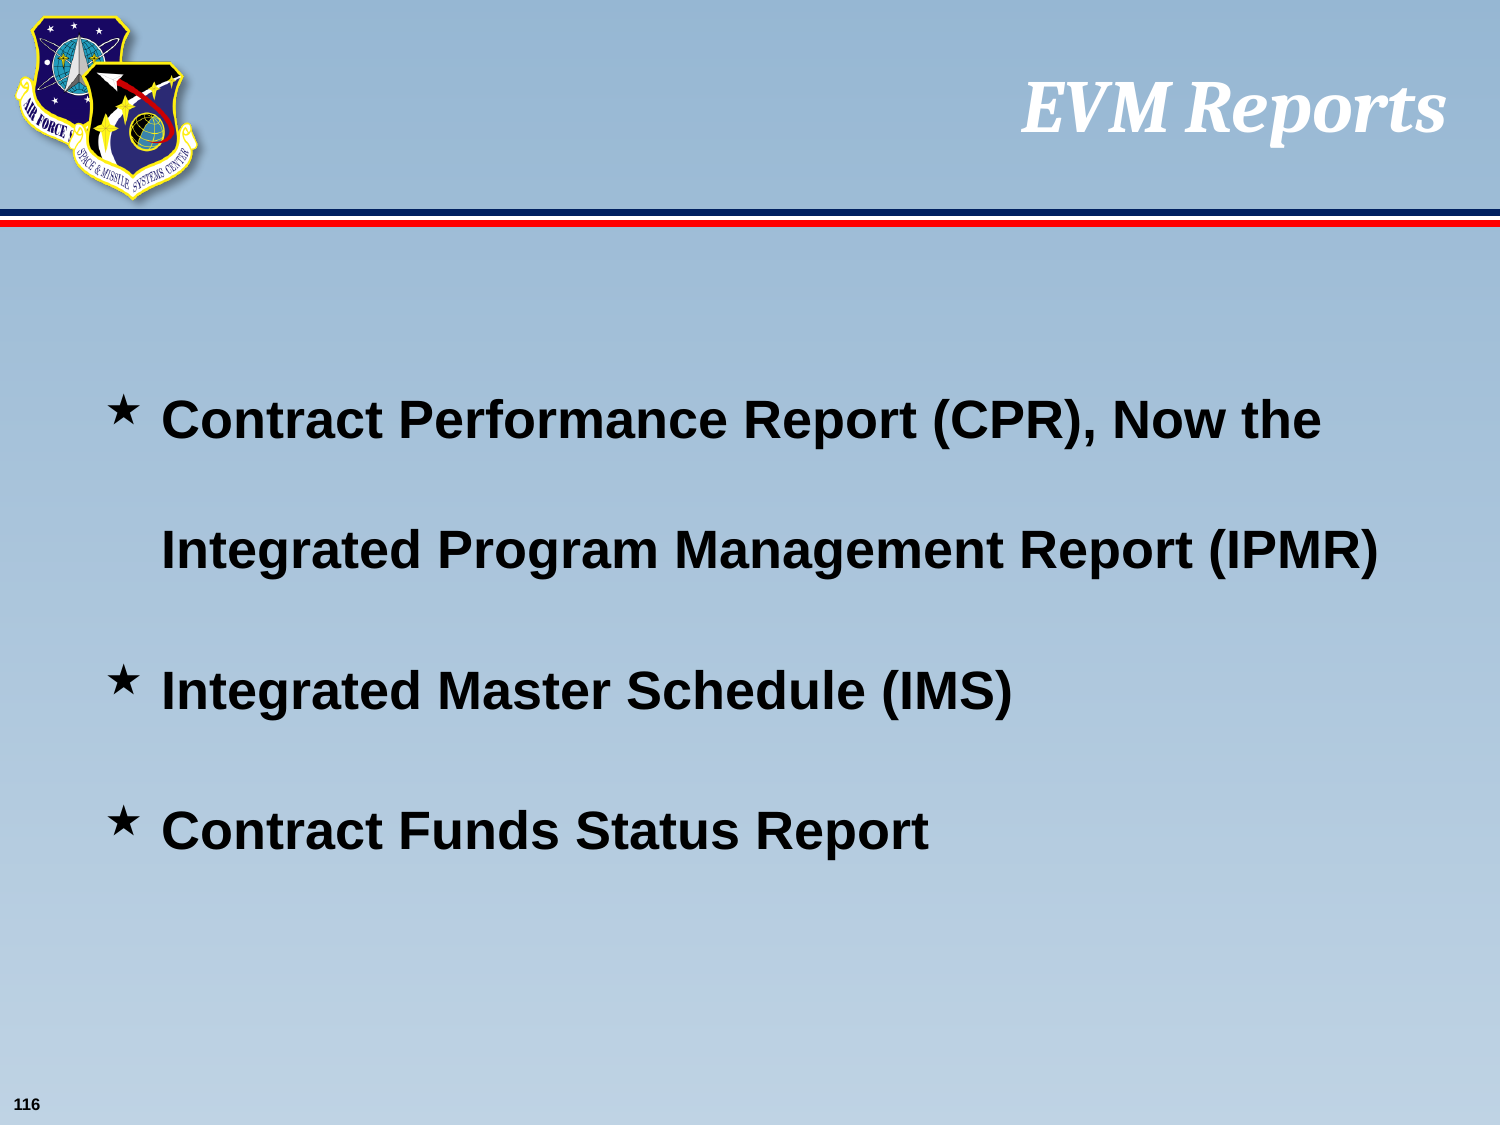

# EVM Reports
Contract Performance Report (CPR), Now the Integrated Program Management Report (IPMR)
Integrated Master Schedule (IMS)
Contract Funds Status Report

116